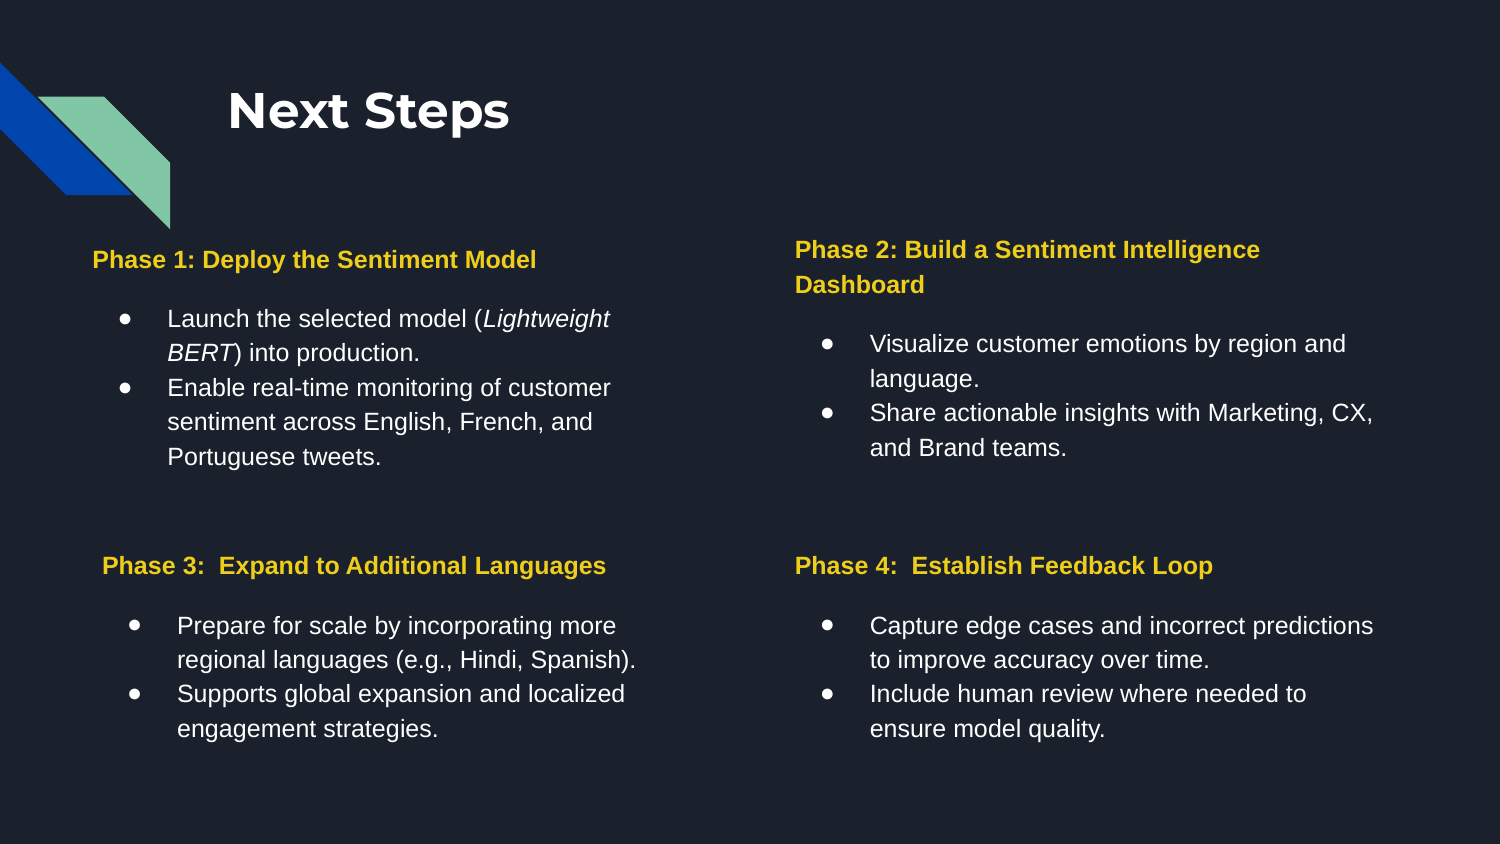

# Next Steps
Phase 2: Build a Sentiment Intelligence Dashboard
Visualize customer emotions by region and language.
Share actionable insights with Marketing, CX, and Brand teams.

Phase 1: Deploy the Sentiment Model
Launch the selected model (Lightweight BERT) into production.
Enable real-time monitoring of customer sentiment across English, French, and Portuguese tweets.
Phase 3:  Expand to Additional Languages
Prepare for scale by incorporating more regional languages (e.g., Hindi, Spanish).
Supports global expansion and localized engagement strategies.

Phase 4:  Establish Feedback Loop
Capture edge cases and incorrect predictions to improve accuracy over time.
Include human review where needed to ensure model quality.